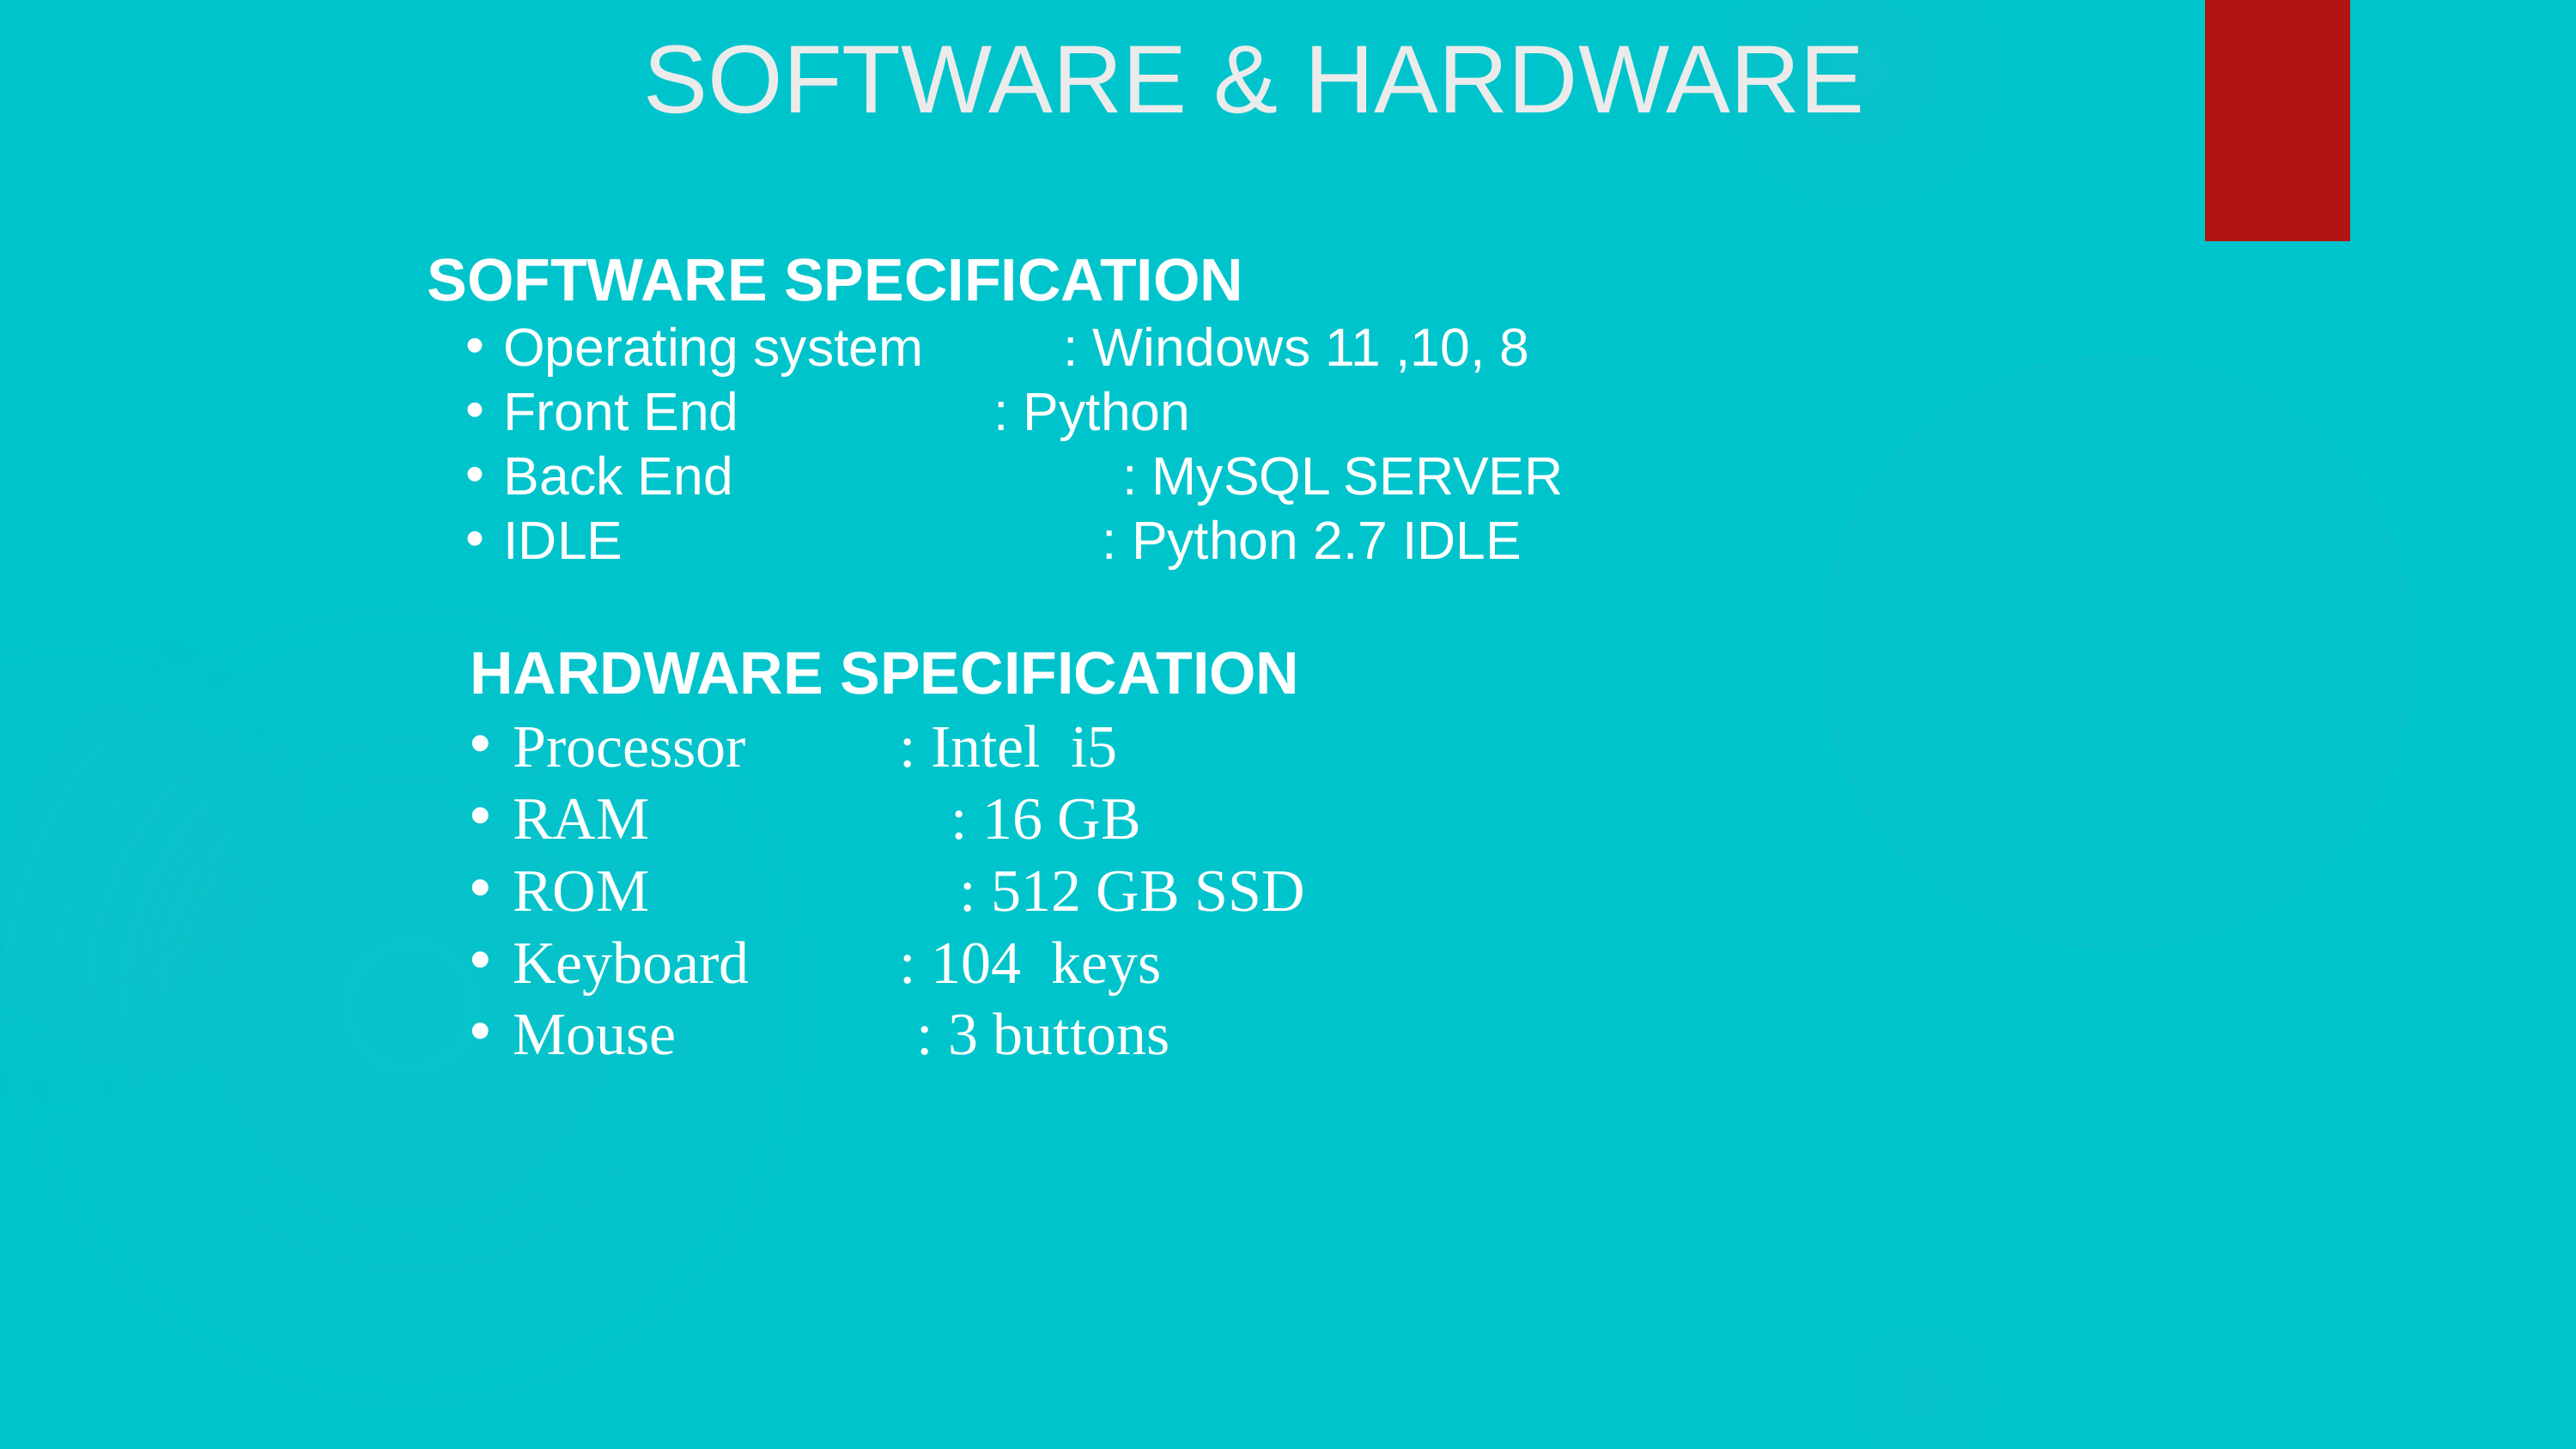

SOFTWARE & HARDWARE

SOFTWARE SPECIFICATION
Operating system	   : Windows 11 ,10, 8
Front End          	       : Python
Back End           	       : MySQL SERVER
IDLE		                       : Python 2.7 IDLE

HARDWARE SPECIFICATION
Processor        	: Intel  i5
RAM  	            : 16 GB
ROM       		    : 512 GB SSD
Keyboard        	: 104  keys
Mouse                : 3 buttons